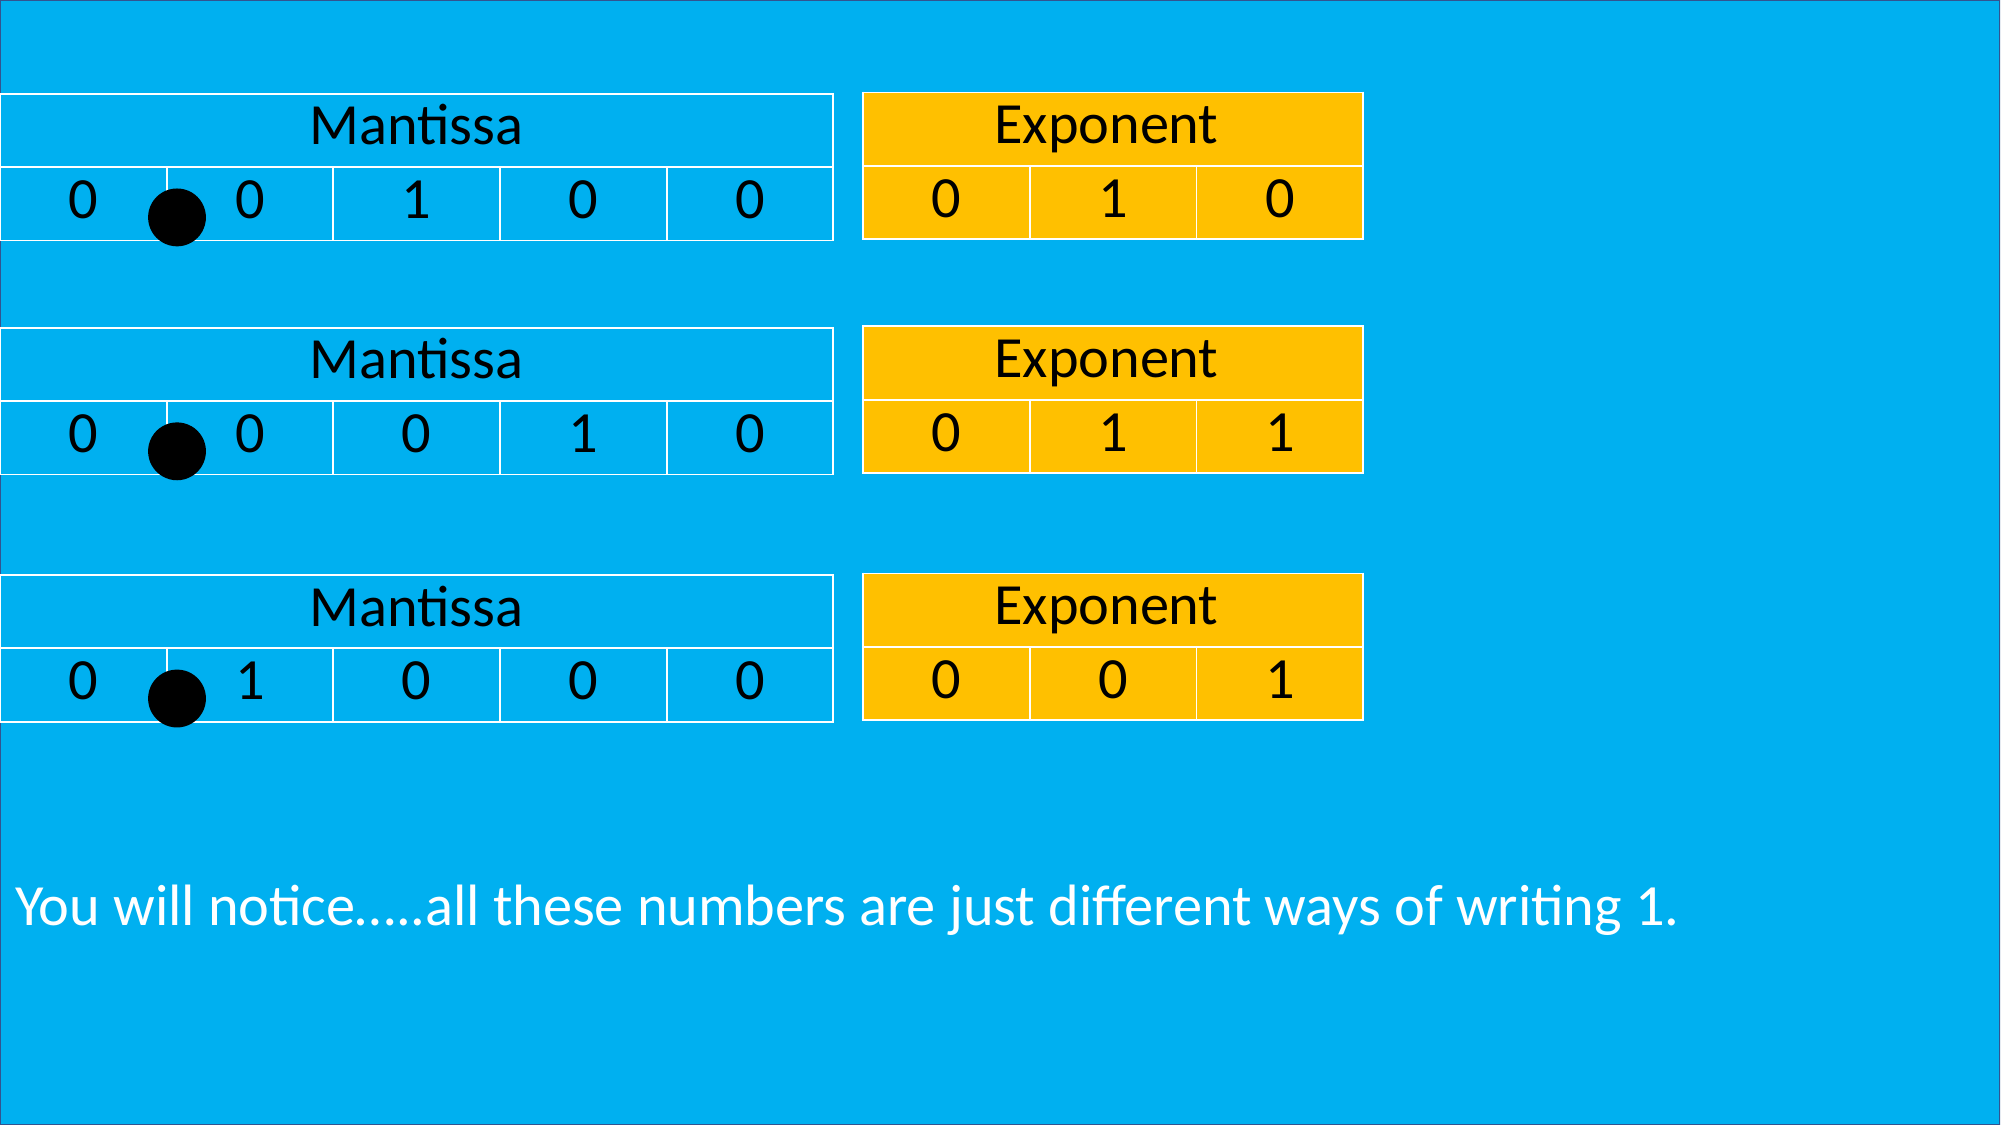

#
| Exponent |  |  |
| --- | --- | --- |
| 0 | 1 | 0 |
| Mantissa |  |  |  |  |
| --- | --- | --- | --- | --- |
| 0 | 0 | 1 | 0 | 0 |

You will notice…..all these numbers are just different ways of writing 1.

| Exponent |  |  |
| --- | --- | --- |
| 0 | 1 | 1 |
| Mantissa |  |  |  |  |
| --- | --- | --- | --- | --- |
| 0 | 0 | 0 | 1 | 0 |

| Exponent |  |  |
| --- | --- | --- |
| 0 | 0 | 1 |
| Mantissa |  |  |  |  |
| --- | --- | --- | --- | --- |
| 0 | 1 | 0 | 0 | 0 |